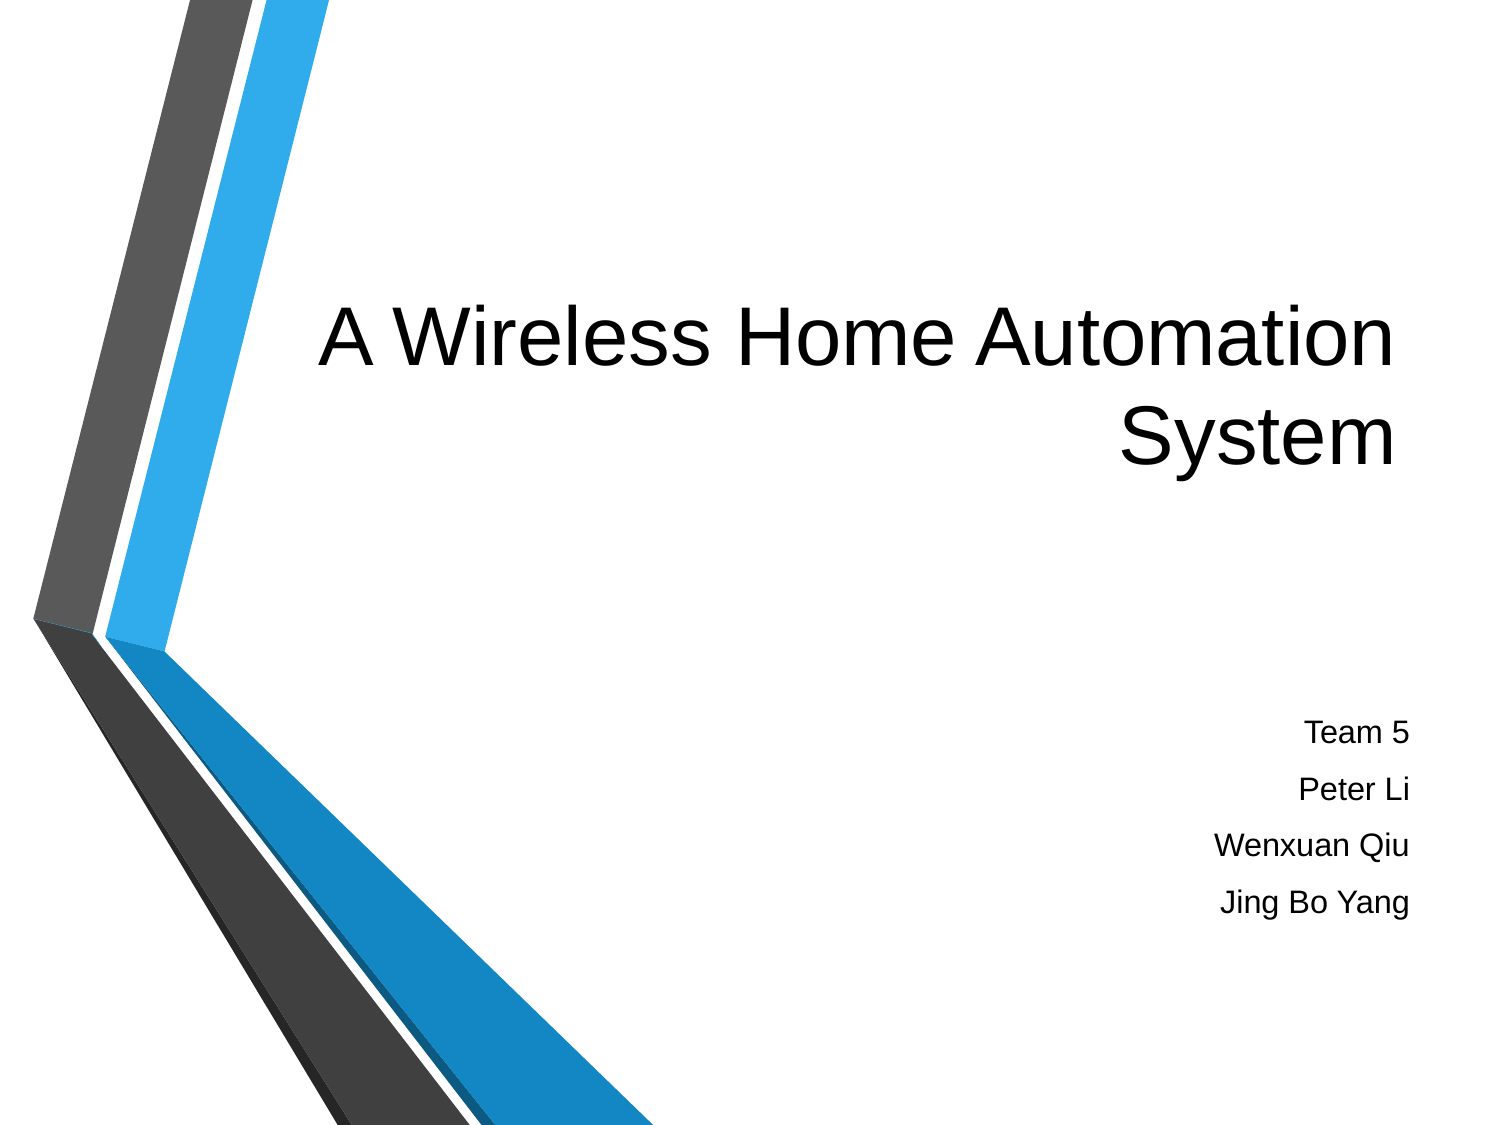

# A Wireless Home Automation System
Team 5
Peter Li
Wenxuan Qiu
Jing Bo Yang